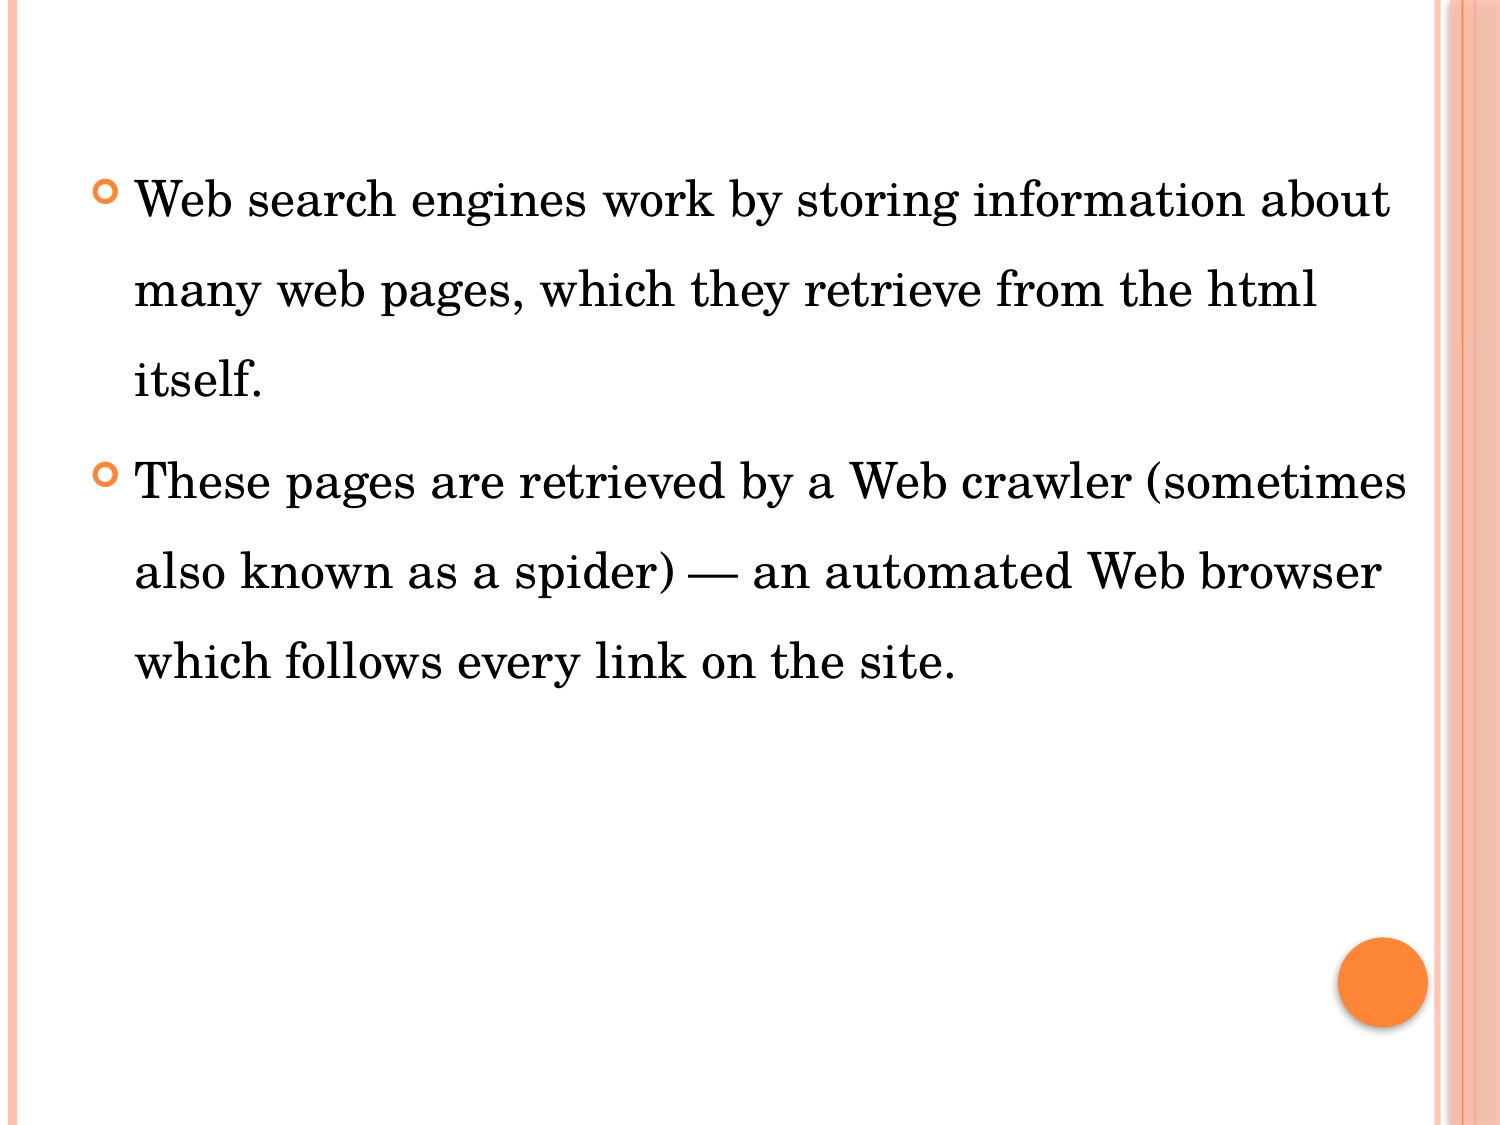

Web search engines work by storing information about many web pages, which they retrieve from the html itself.
These pages are retrieved by a Web crawler (sometimes also known as a spider) — an automated Web browser which follows every link on the site.